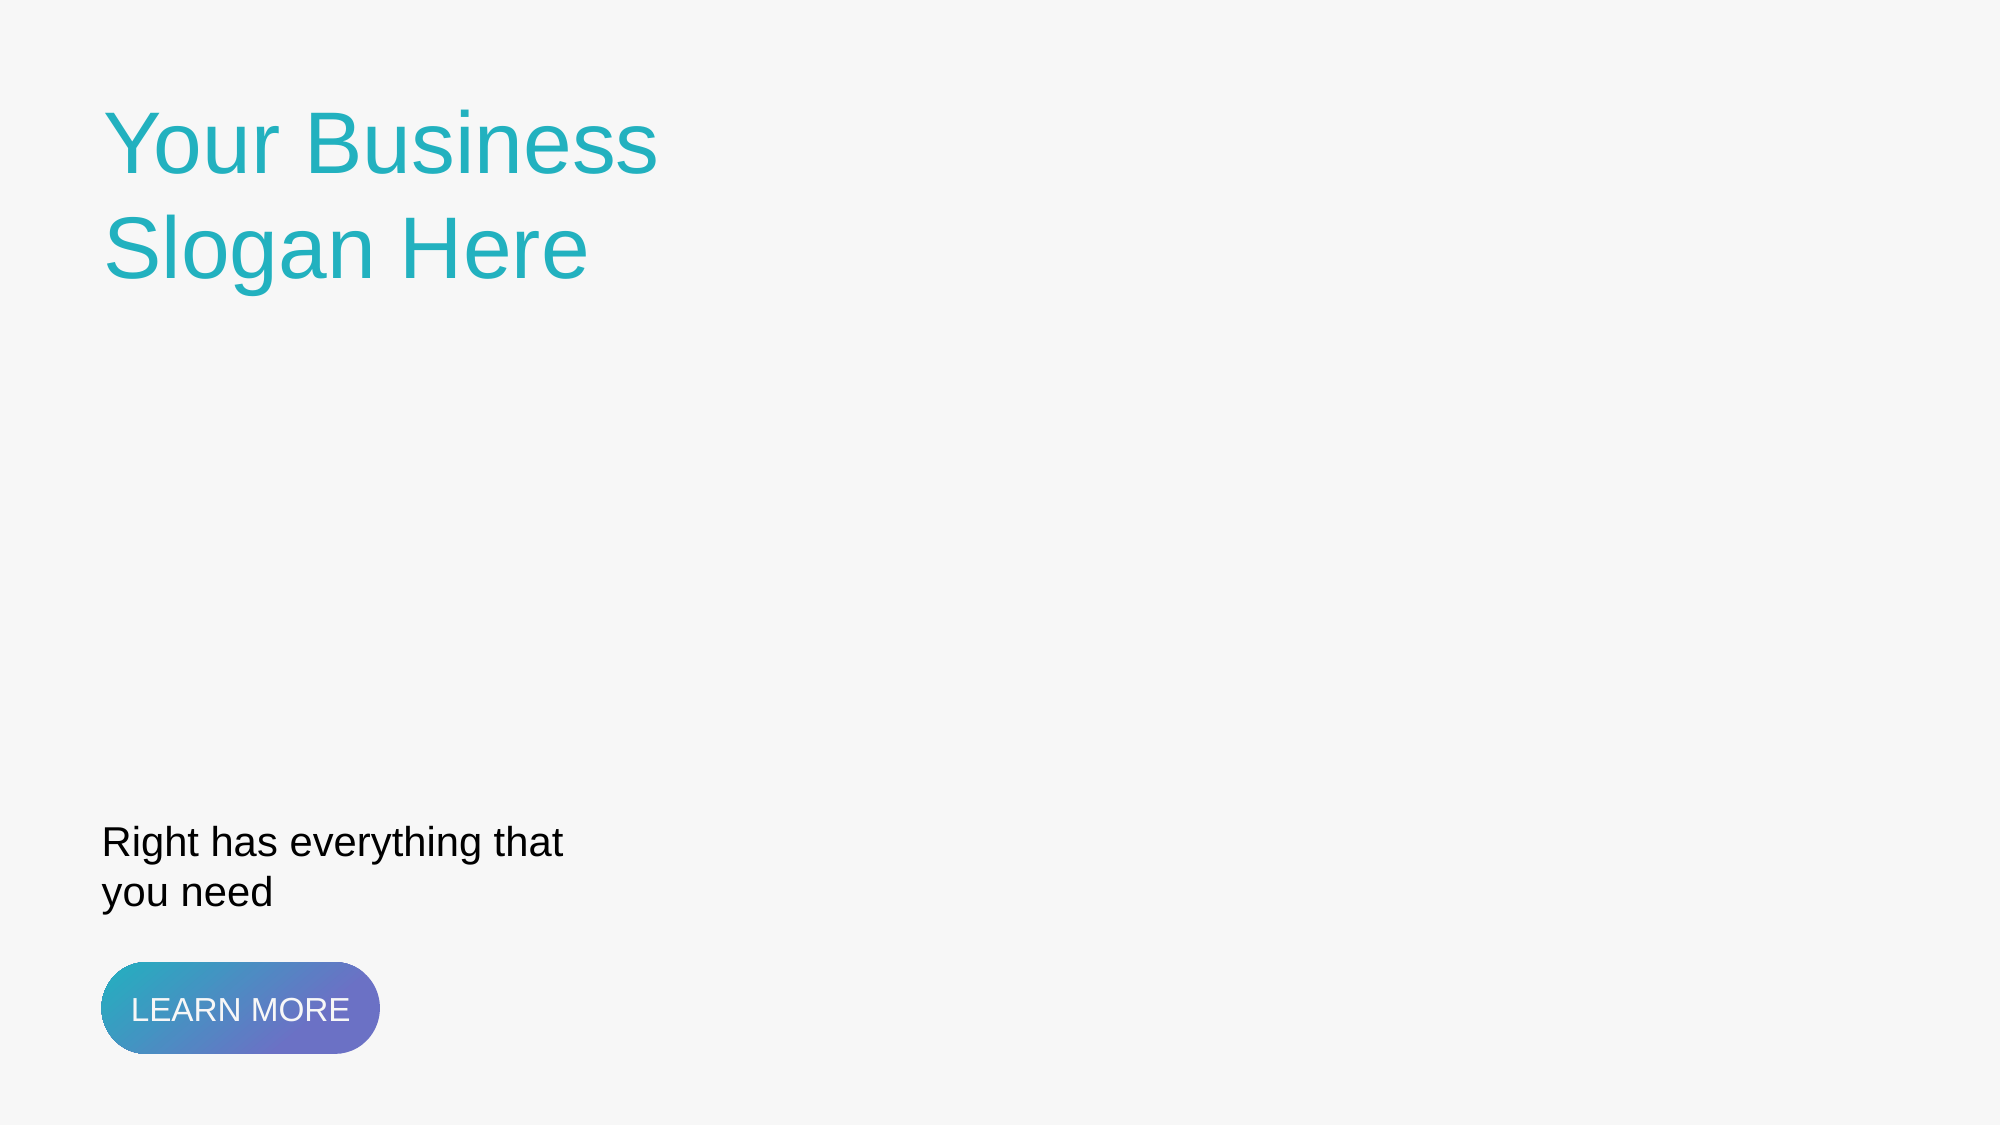

Your Business Slogan Here
Right has everything that you need

LEARN MORE